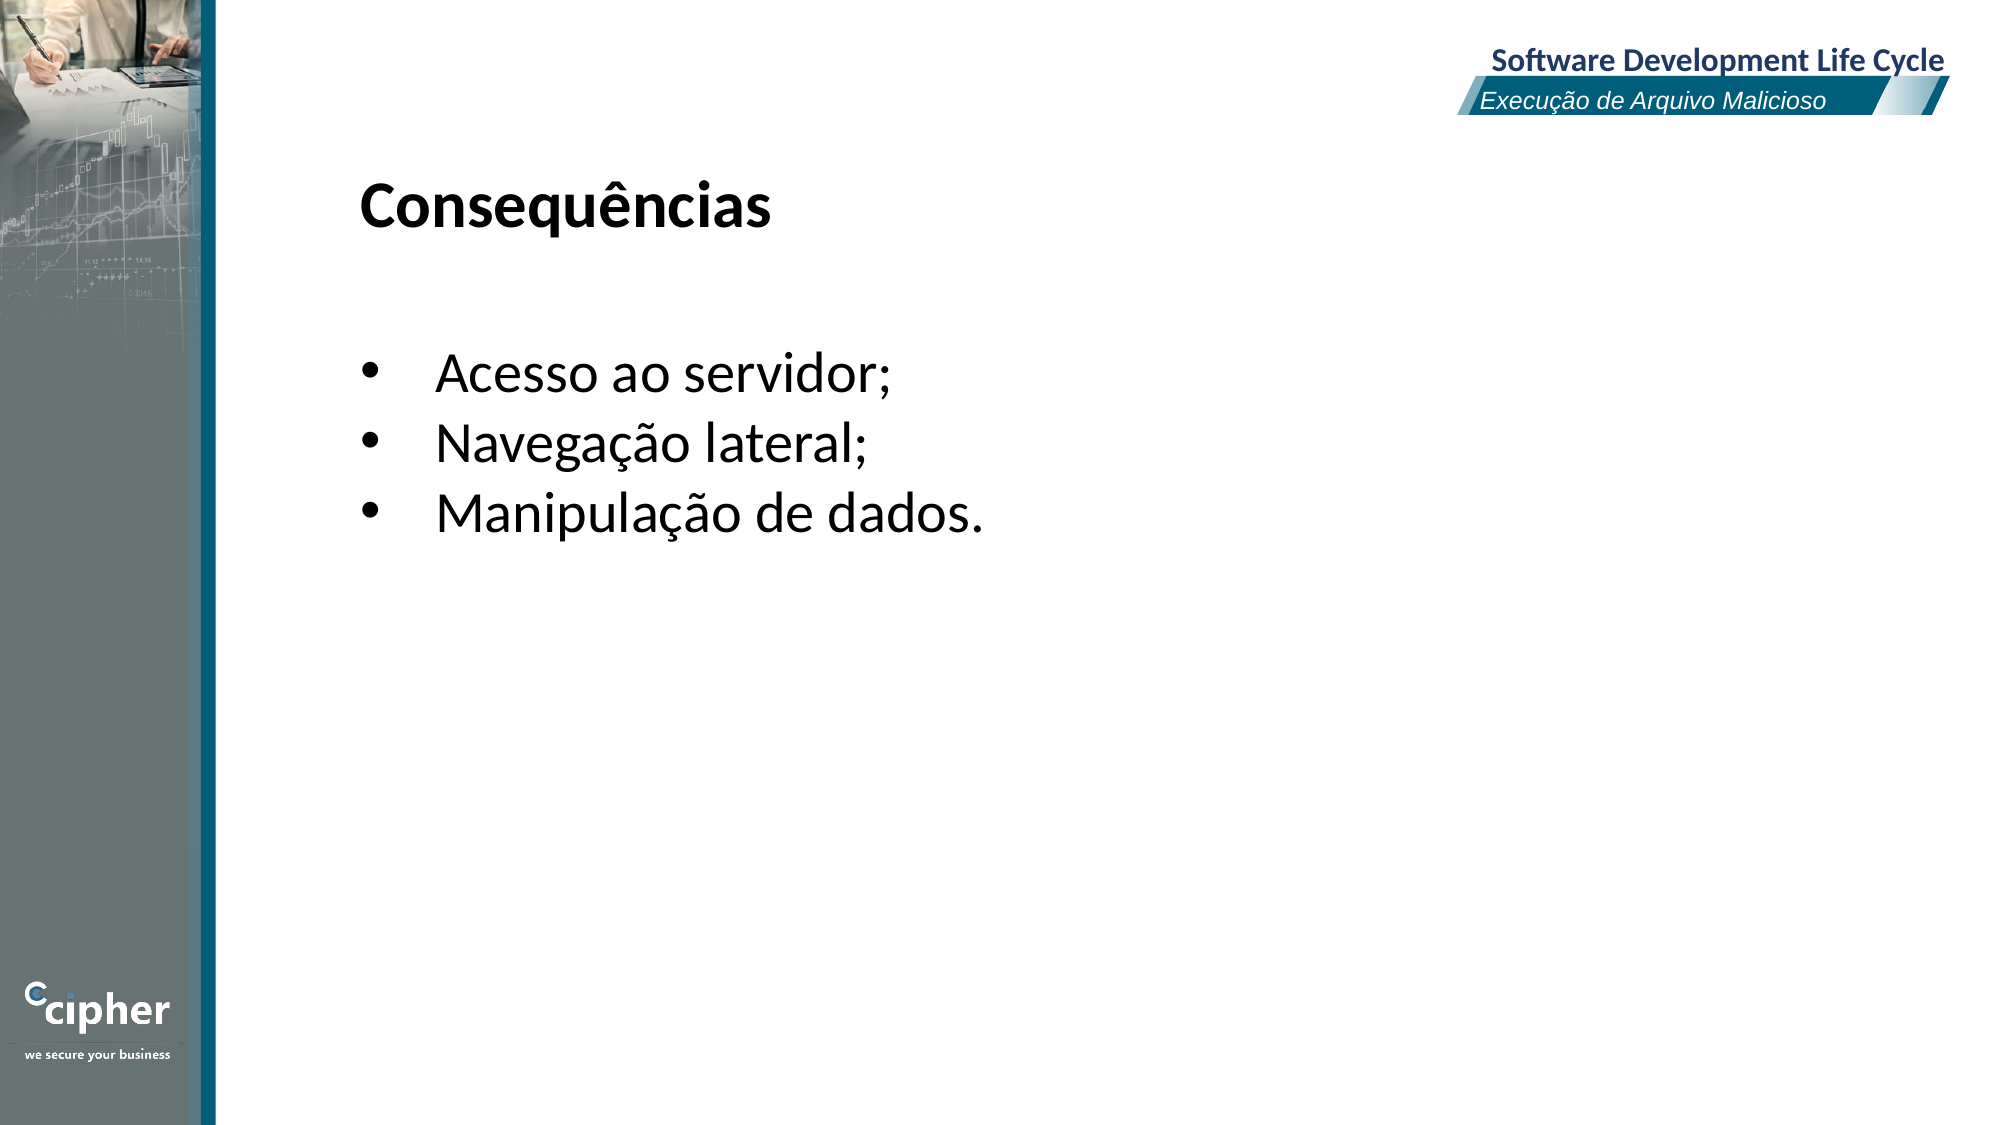

Software Development Life Cycle
Execução de Arquivo Malicioso

Consequências
Acesso ao servidor;
Navegação lateral;
Manipulação de dados.